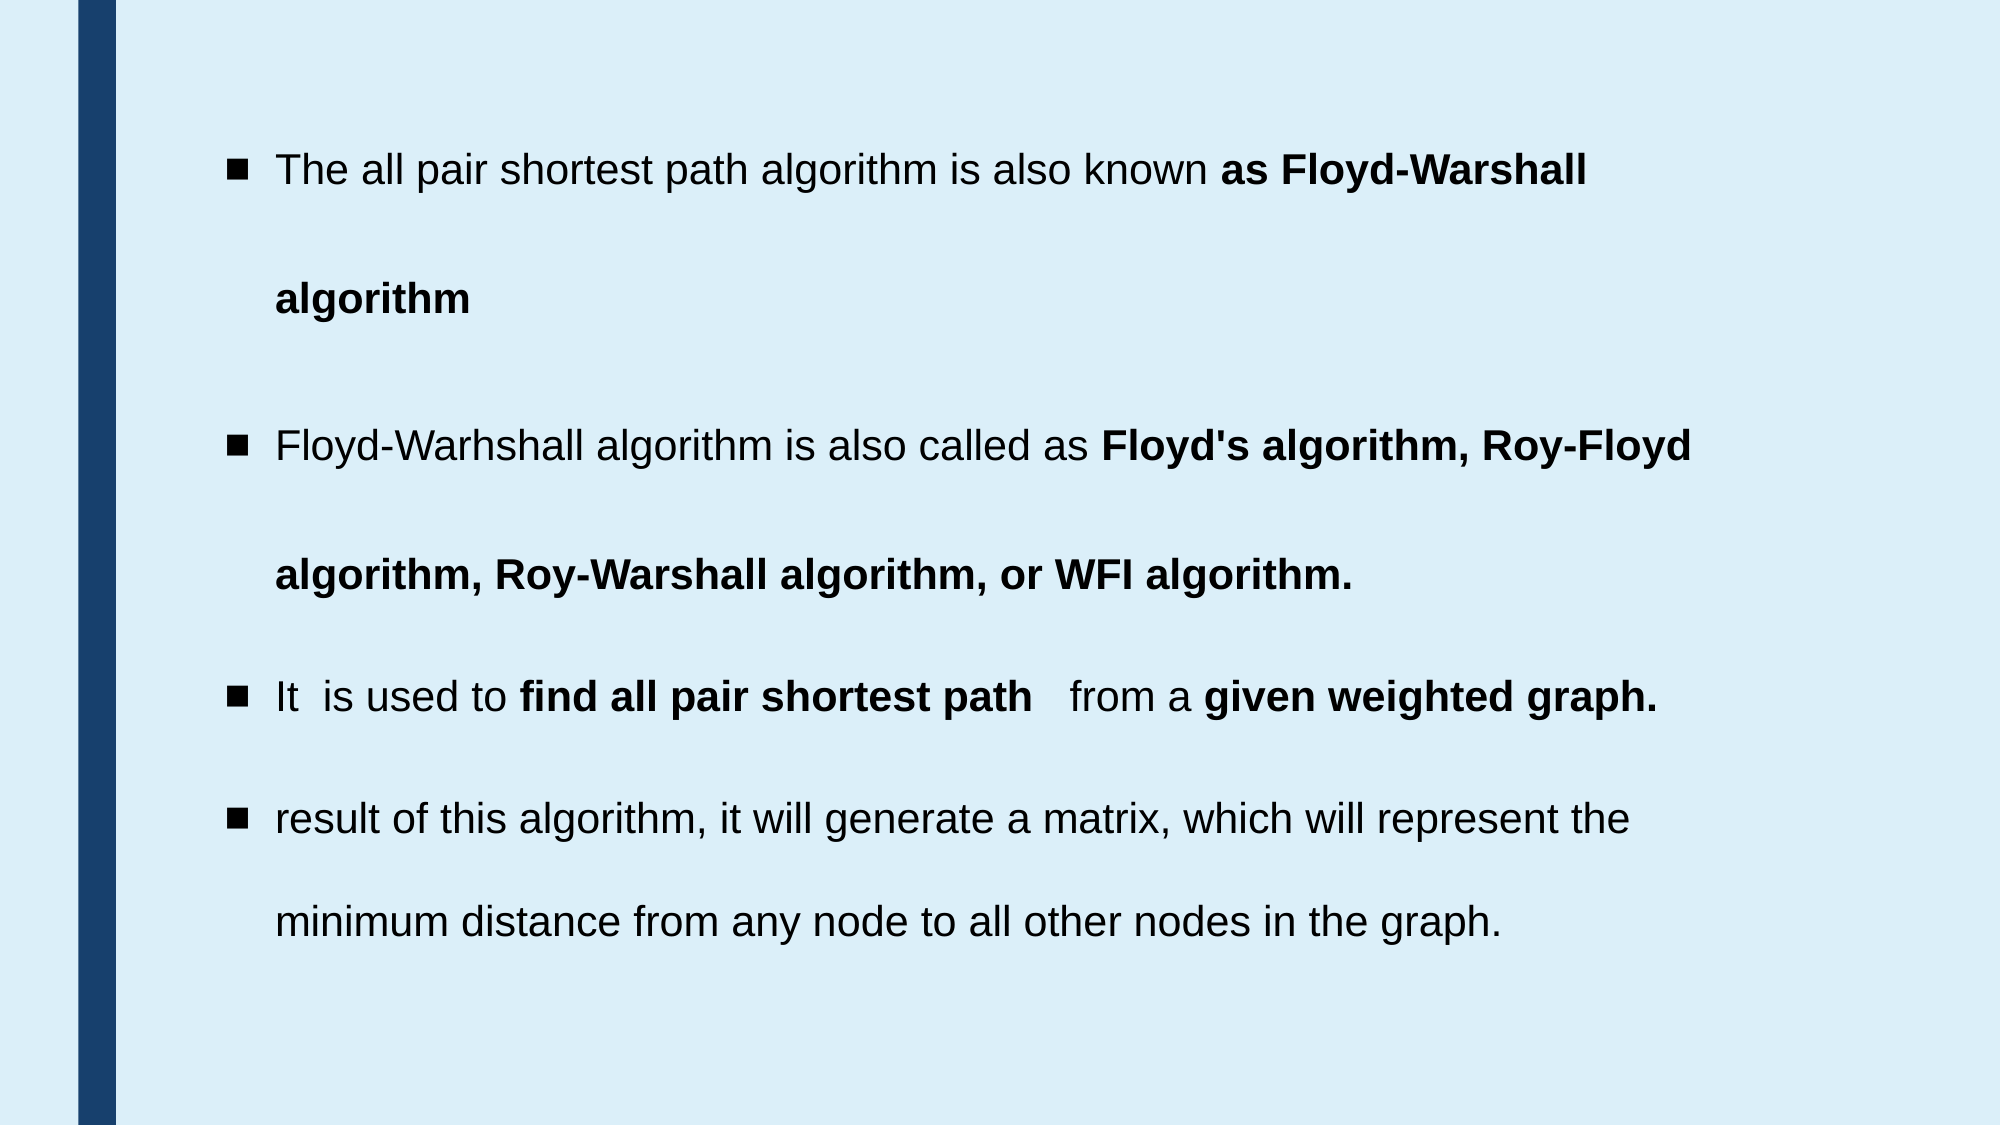

The all pair shortest path algorithm is also known as Floyd-Warshall algorithm
Floyd-Warhshall algorithm is also called as Floyd's algorithm, Roy-Floyd algorithm, Roy-Warshall algorithm, or WFI algorithm.
It  is used to find all pair shortest path   from a given weighted graph.
result of this algorithm, it will generate a matrix, which will represent the minimum distance from any node to all other nodes in the graph.